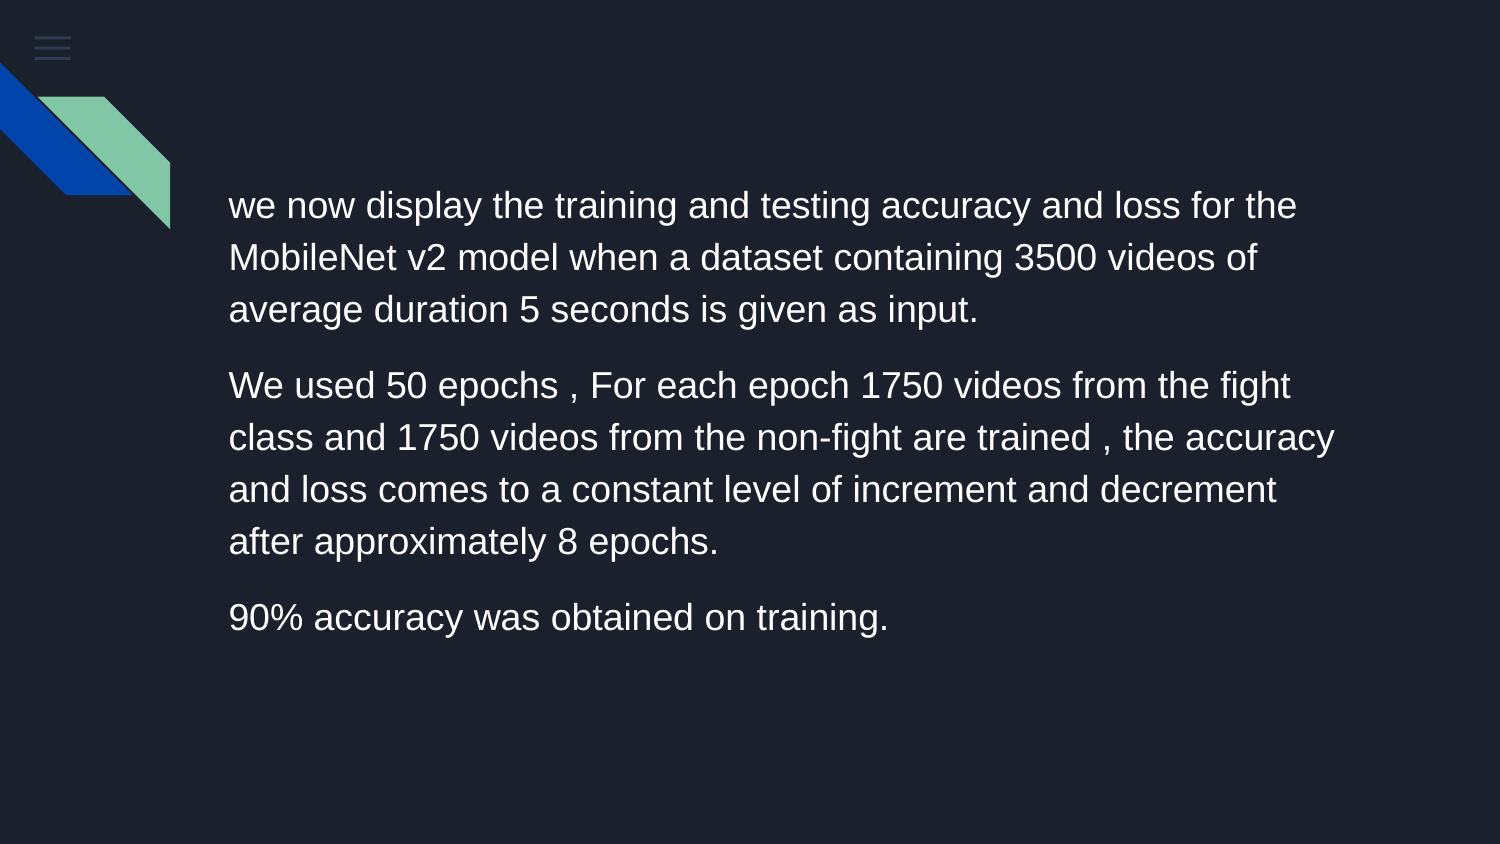

we now display the training and testing accuracy and loss for the MobileNet v2 model when a dataset containing 3500 videos of average duration 5 seconds is given as input.
We used 50 epochs , For each epoch 1750 videos from the fight class and 1750 videos from the non-fight are trained , the accuracy and loss comes to a constant level of increment and decrement after approximately 8 epochs.
90% accuracy was obtained on training.